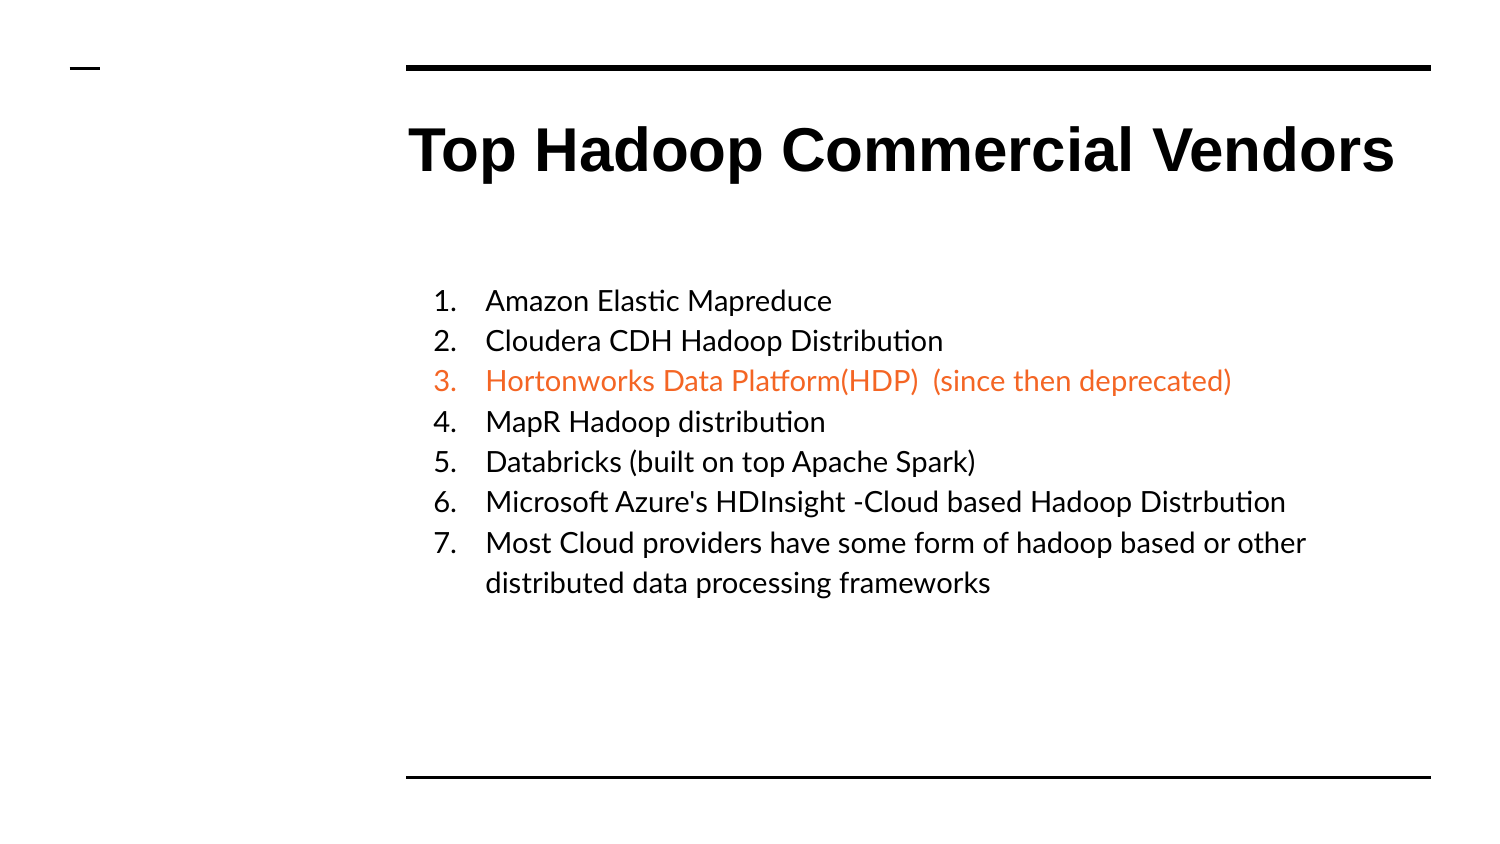

# Top Hadoop Commercial Vendors
Amazon Elastic Mapreduce
Cloudera CDH Hadoop Distribution
Hortonworks Data Platform(HDP)  (since then deprecated)
MapR Hadoop distribution
Databricks (built on top Apache Spark)
Microsoft Azure's HDInsight -Cloud based Hadoop Distrbution
Most Cloud providers have some form of hadoop based or other distributed data processing frameworks